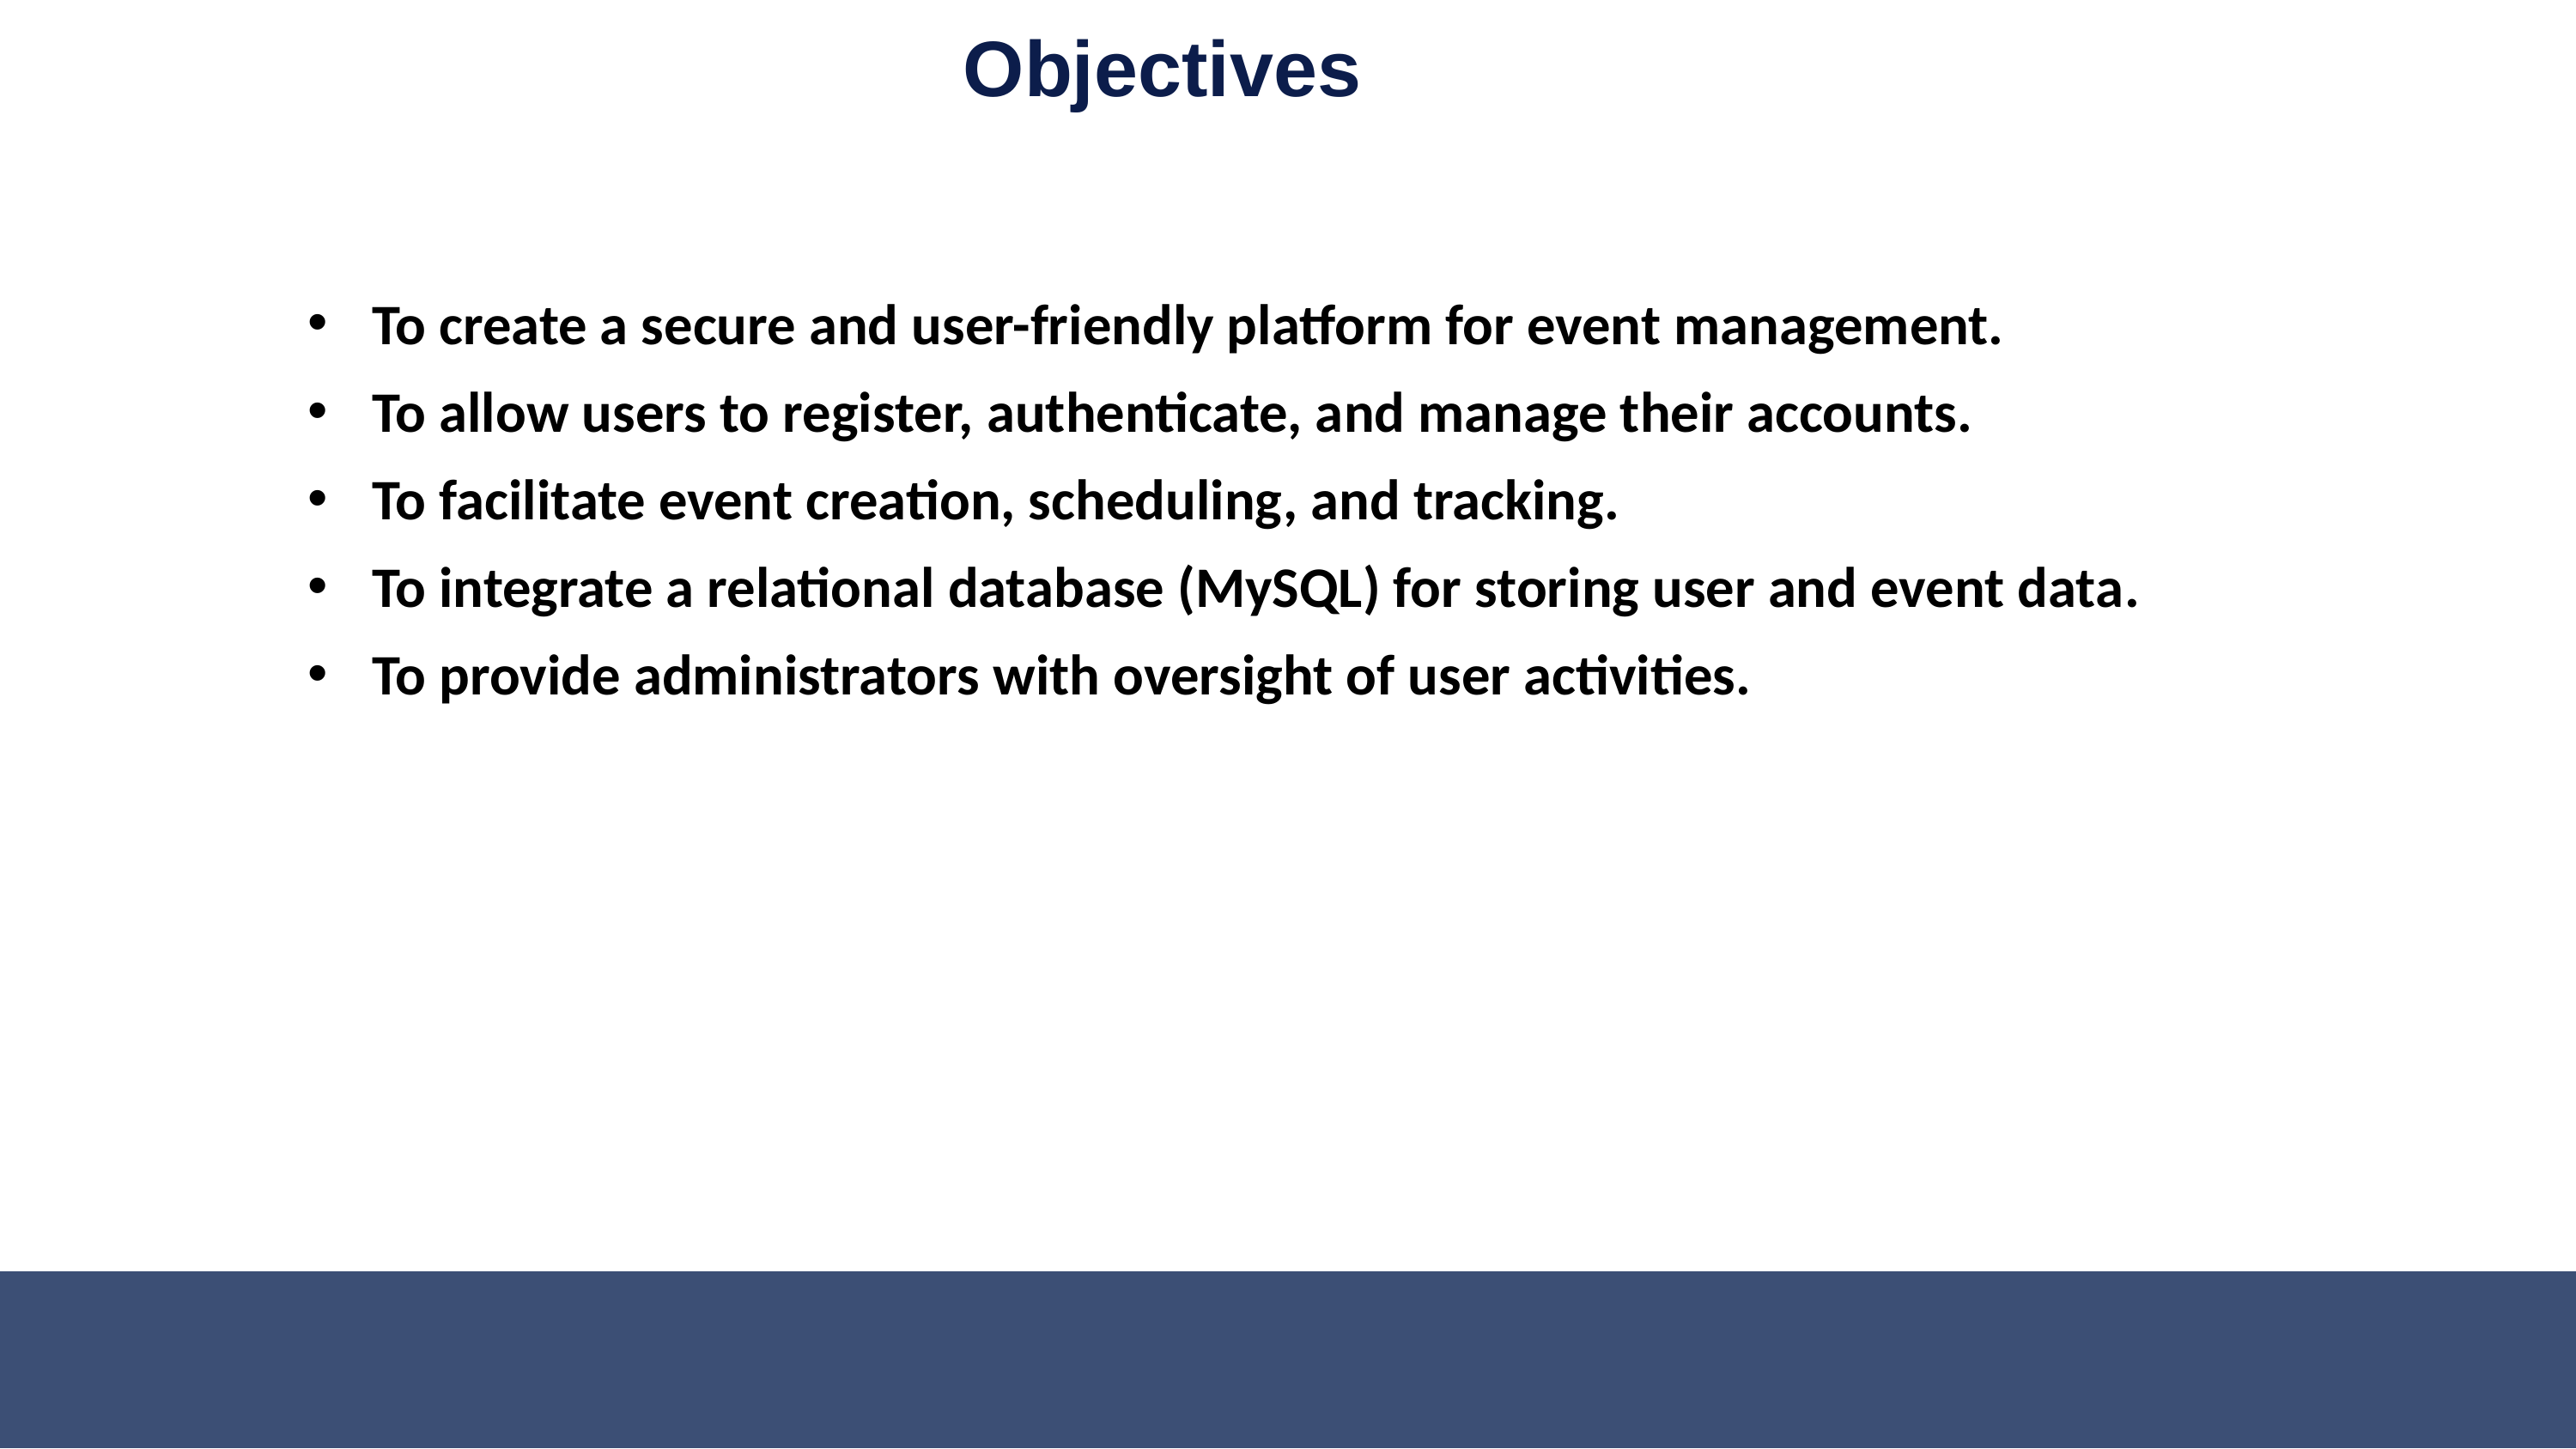

Objectives

To create a secure and user-friendly platform for event management.
To allow users to register, authenticate, and manage their accounts.
To facilitate event creation, scheduling, and tracking.
To integrate a relational database (MySQL) for storing user and event data.
To provide administrators with oversight of user activities.